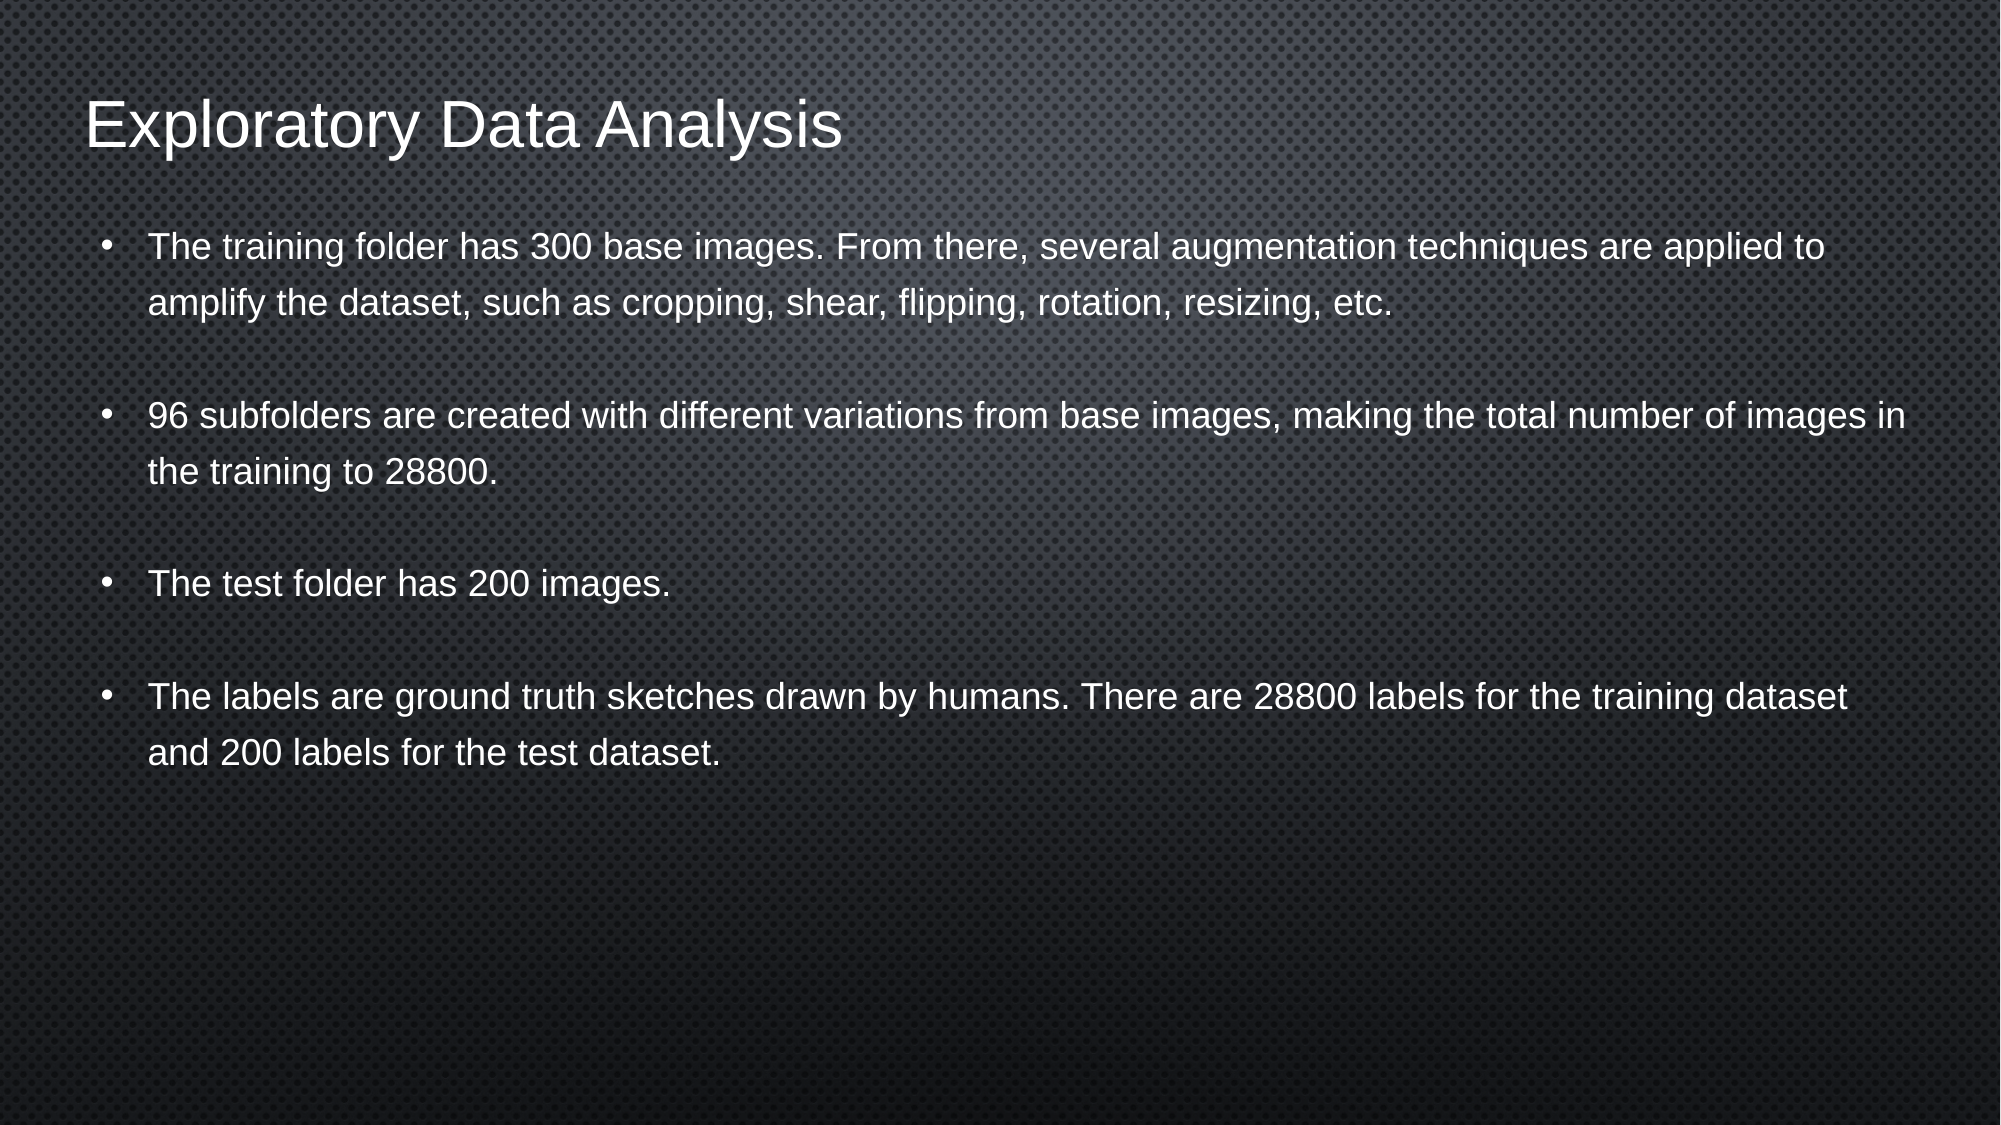

# Exploratory Data Analysis
The training folder has 300 base images. From there, several augmentation techniques are applied to amplify the dataset, such as cropping, shear, flipping, rotation, resizing, etc.

96 subfolders are created with different variations from base images, making the total number of images in the training to 28800.

The test folder has 200 images.

The labels are ground truth sketches drawn by humans. There are 28800 labels for the training dataset and 200 labels for the test dataset.